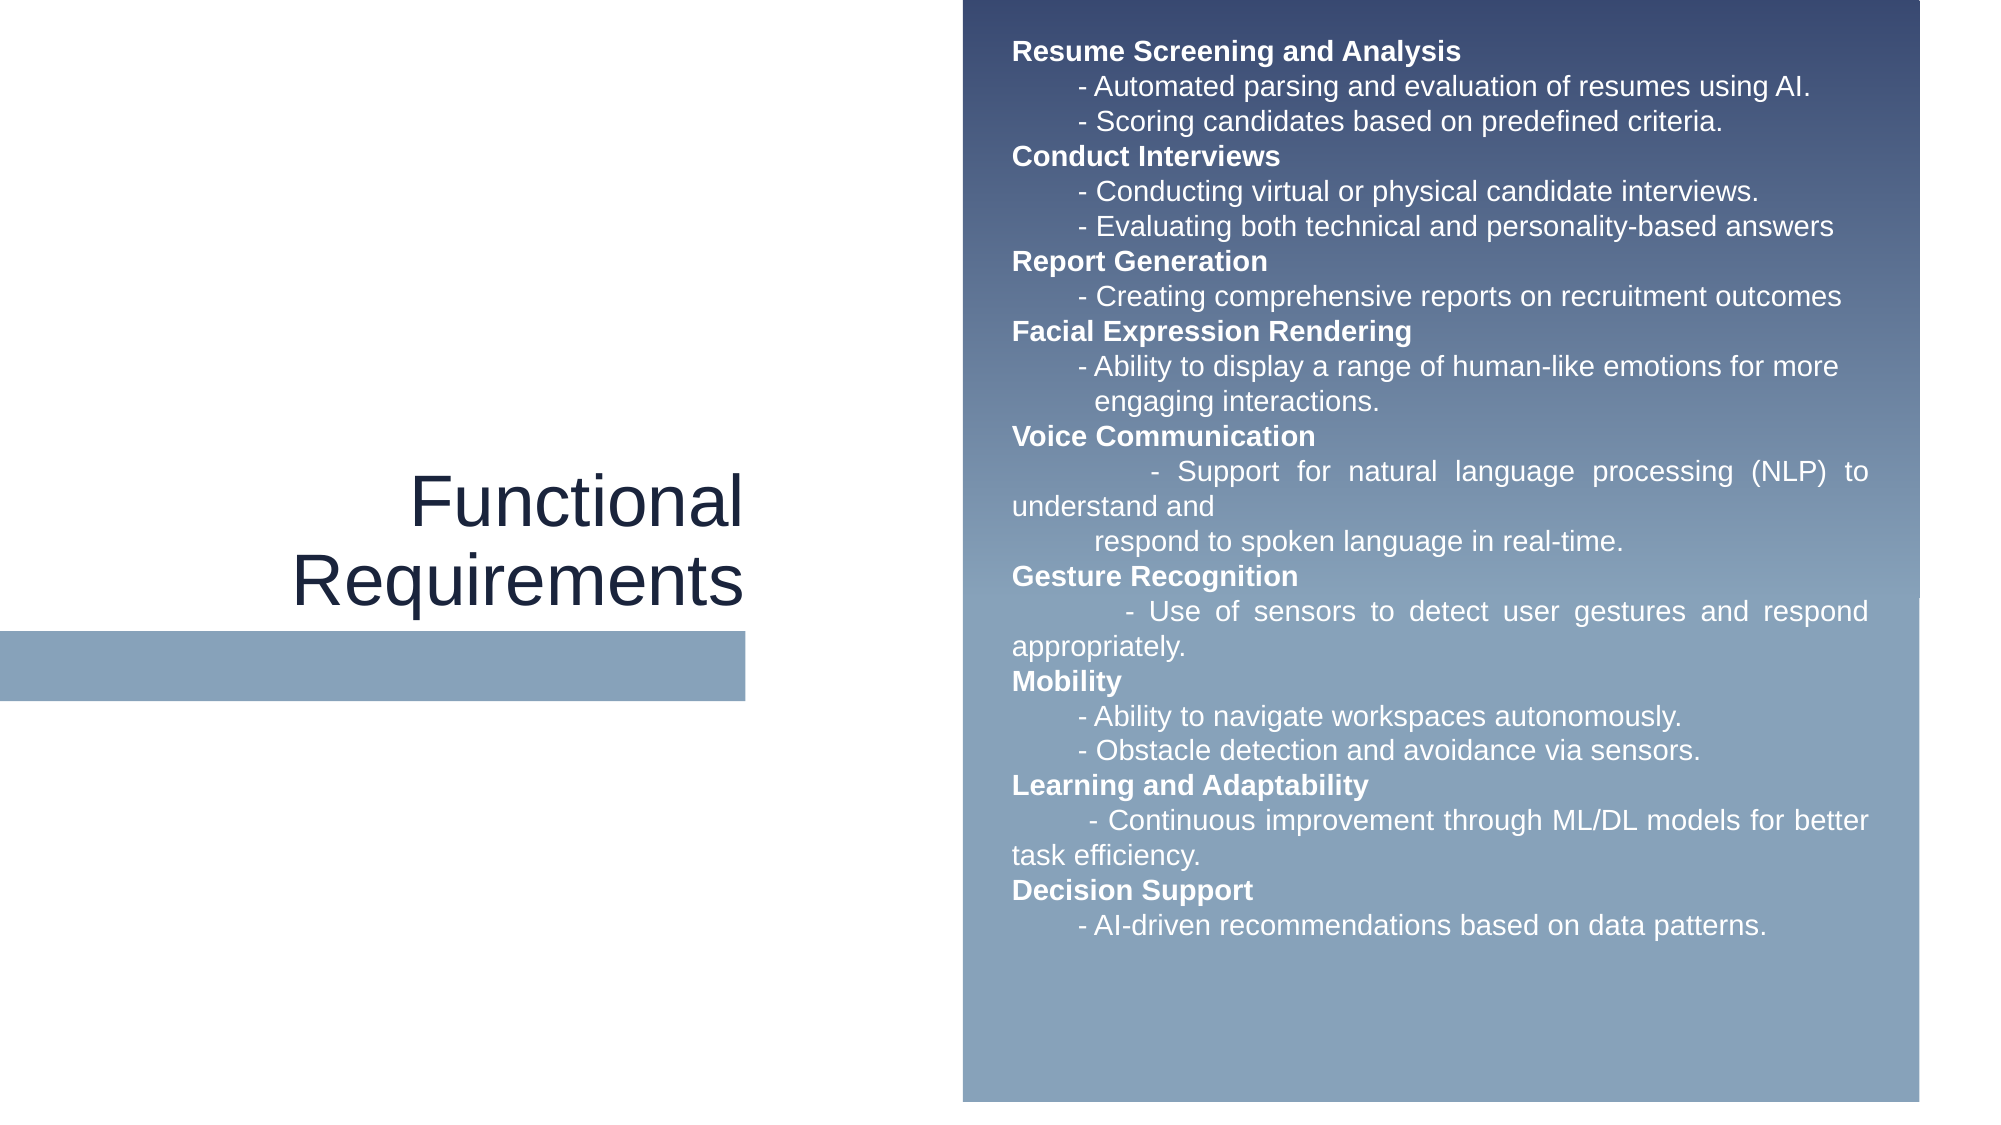

Resume Screening and Analysis
        - Automated parsing and evaluation of resumes using AI.
        - Scoring candidates based on predefined criteria.
Conduct Interviews
        - Conducting virtual or physical candidate interviews.
        - Evaluating both technical and personality-based answers
Report Generation
        - Creating comprehensive reports on recruitment outcomes
Facial Expression Rendering
        - Ability to display a range of human-like emotions for more
          engaging interactions.
Voice Communication
        - Support for natural language processing (NLP) to understand and
          respond to spoken language in real-time.
Gesture Recognition
        - Use of sensors to detect user gestures and respond appropriately.
Mobility
        - Ability to navigate workspaces autonomously.
        - Obstacle detection and avoidance via sensors.
Learning and Adaptability
        - Continuous improvement through ML/DL models for better task efficiency.
Decision Support
        - AI-driven recommendations based on data patterns.

Functional Requirements